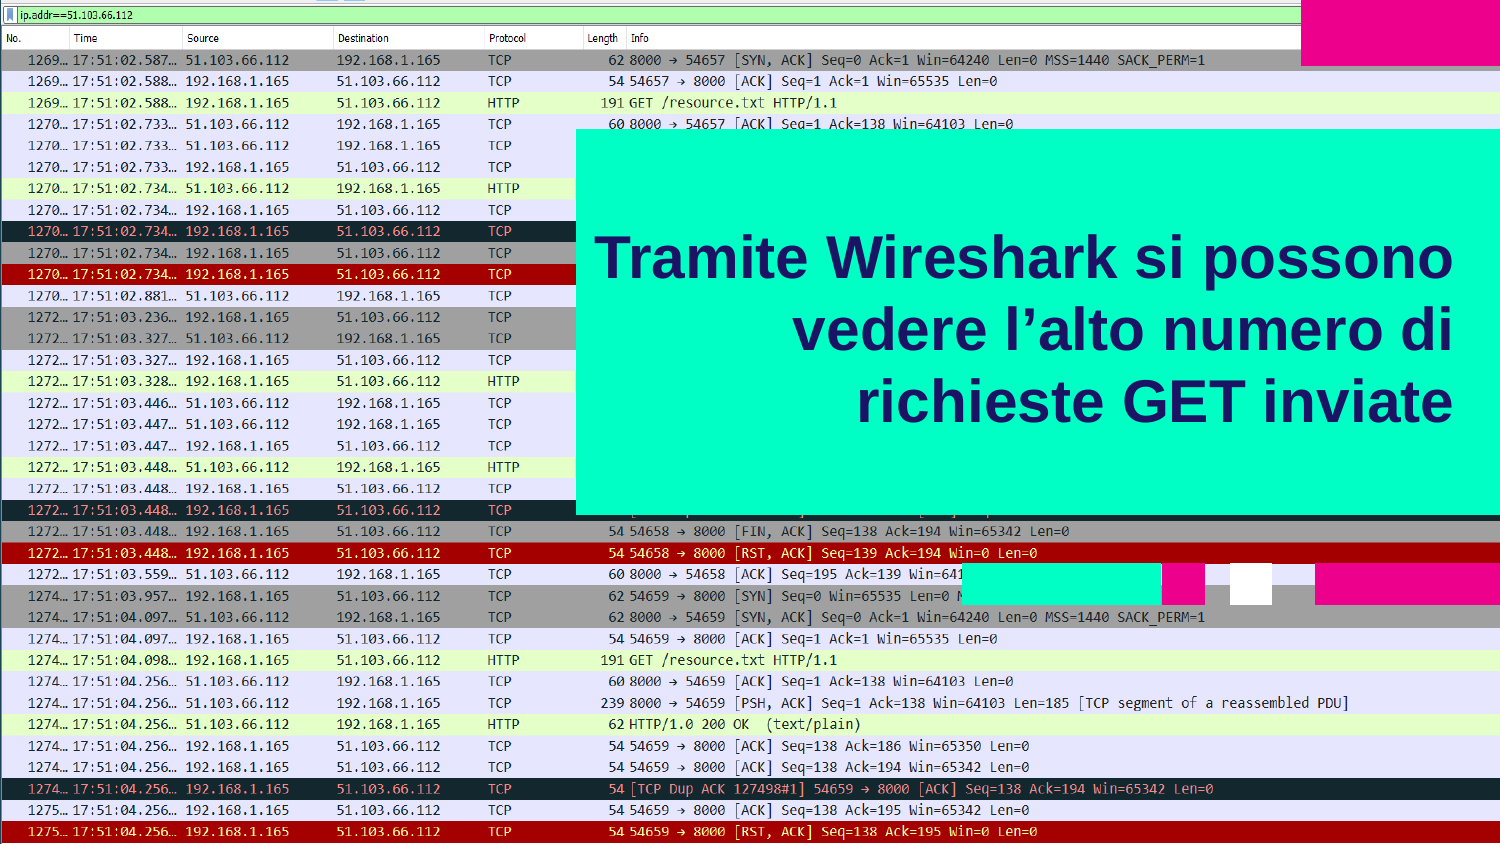

# Tramite Wireshark si possono vedere l’alto numero di richieste GET inviate